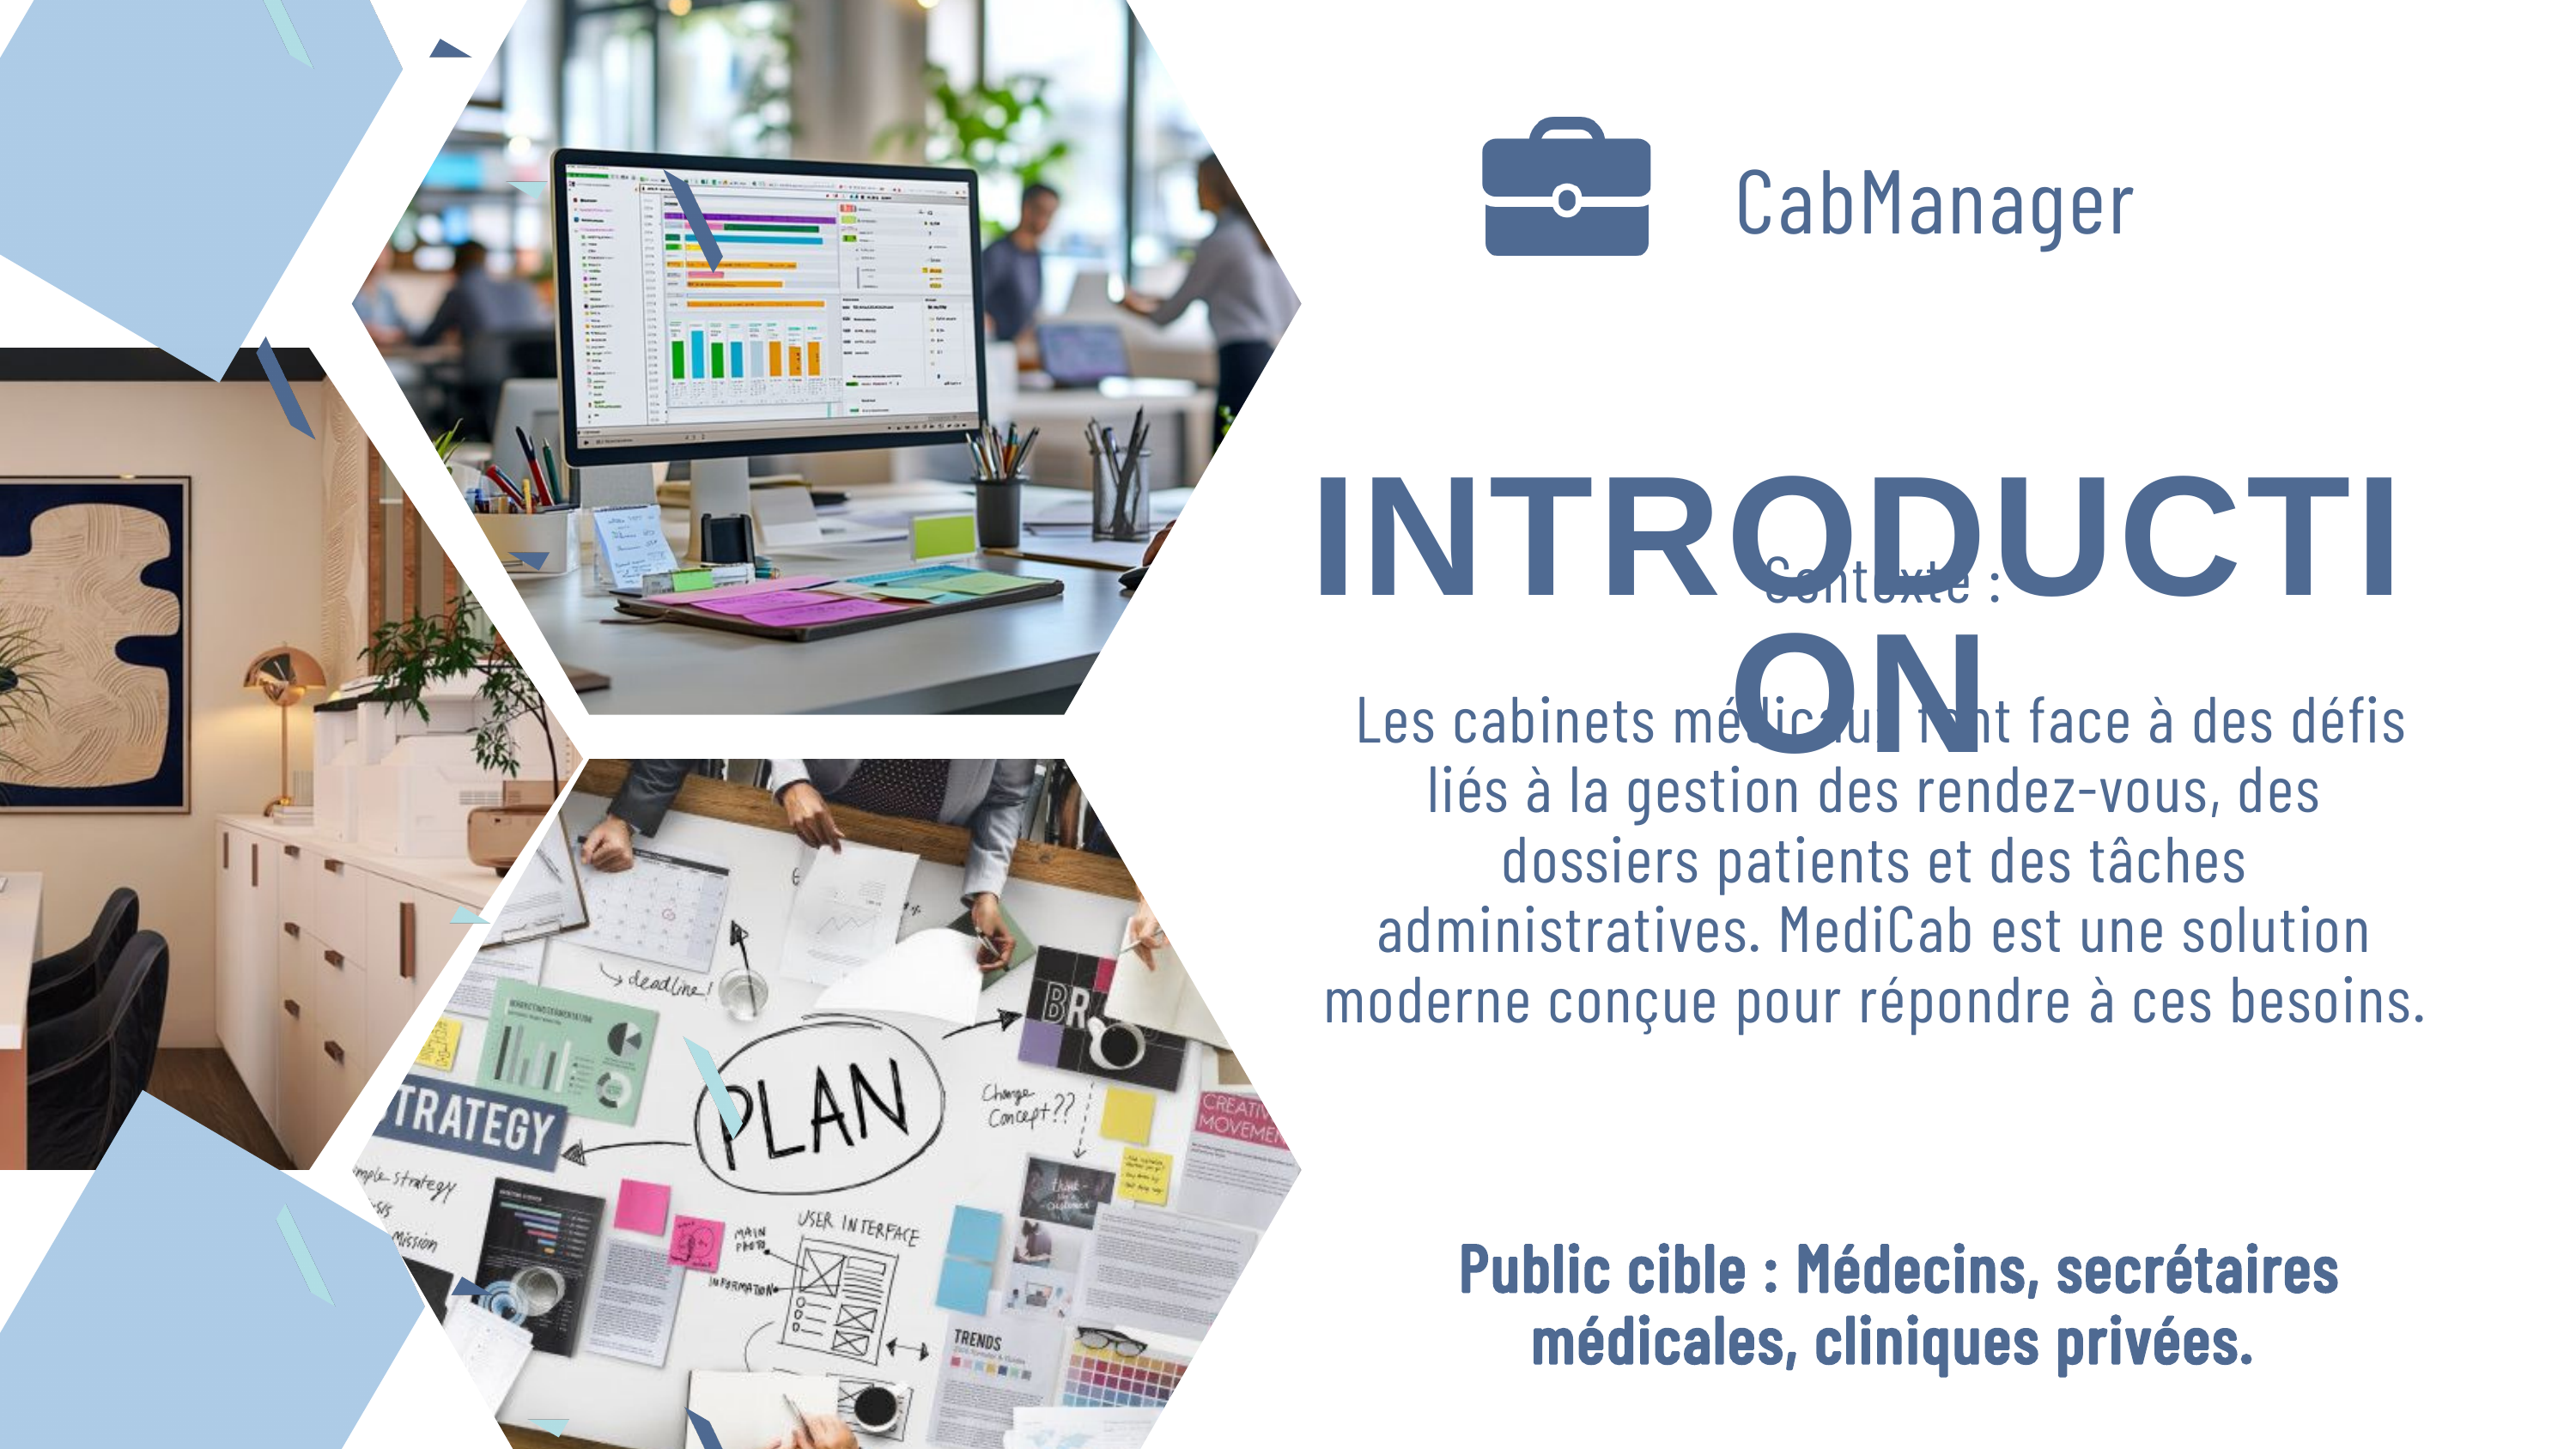

CabManager

 INTRODUCTION

 Contexte :

 Les cabinets médicaux font face à des défis liés à la gestion des rendez-vous, des dossiers patients et des tâches administratives. MediCab est une solution moderne conçue pour répondre à ces besoins.

 Public cible : Médecins, secrétaires médicales, cliniques privées.